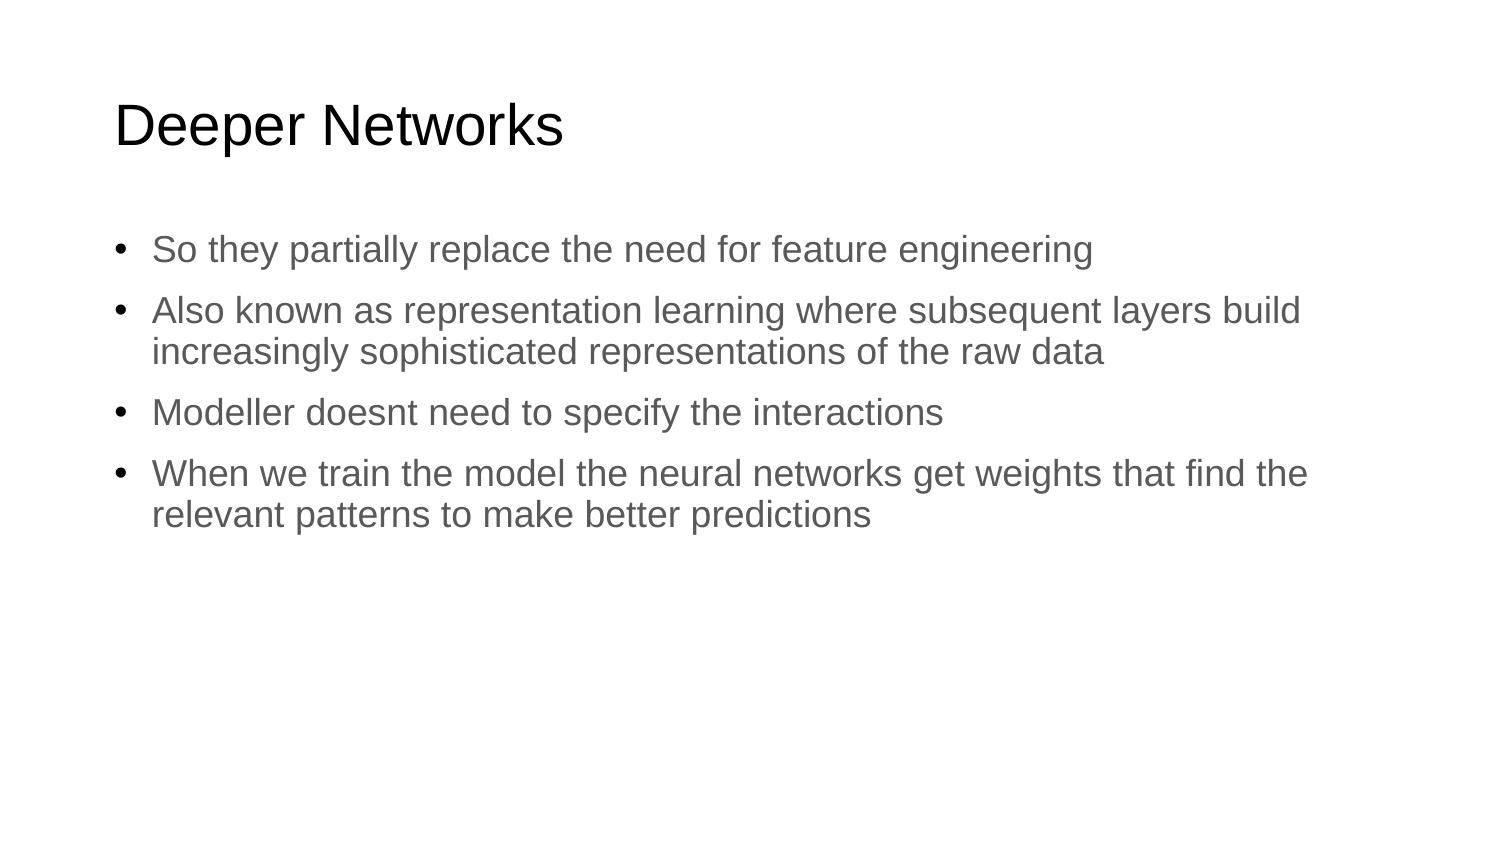

# Deeper Networks
So they partially replace the need for feature engineering
Also known as representation learning where subsequent layers build increasingly sophisticated representations of the raw data
Modeller doesnt need to specify the interactions
When we train the model the neural networks get weights that find the relevant patterns to make better predictions